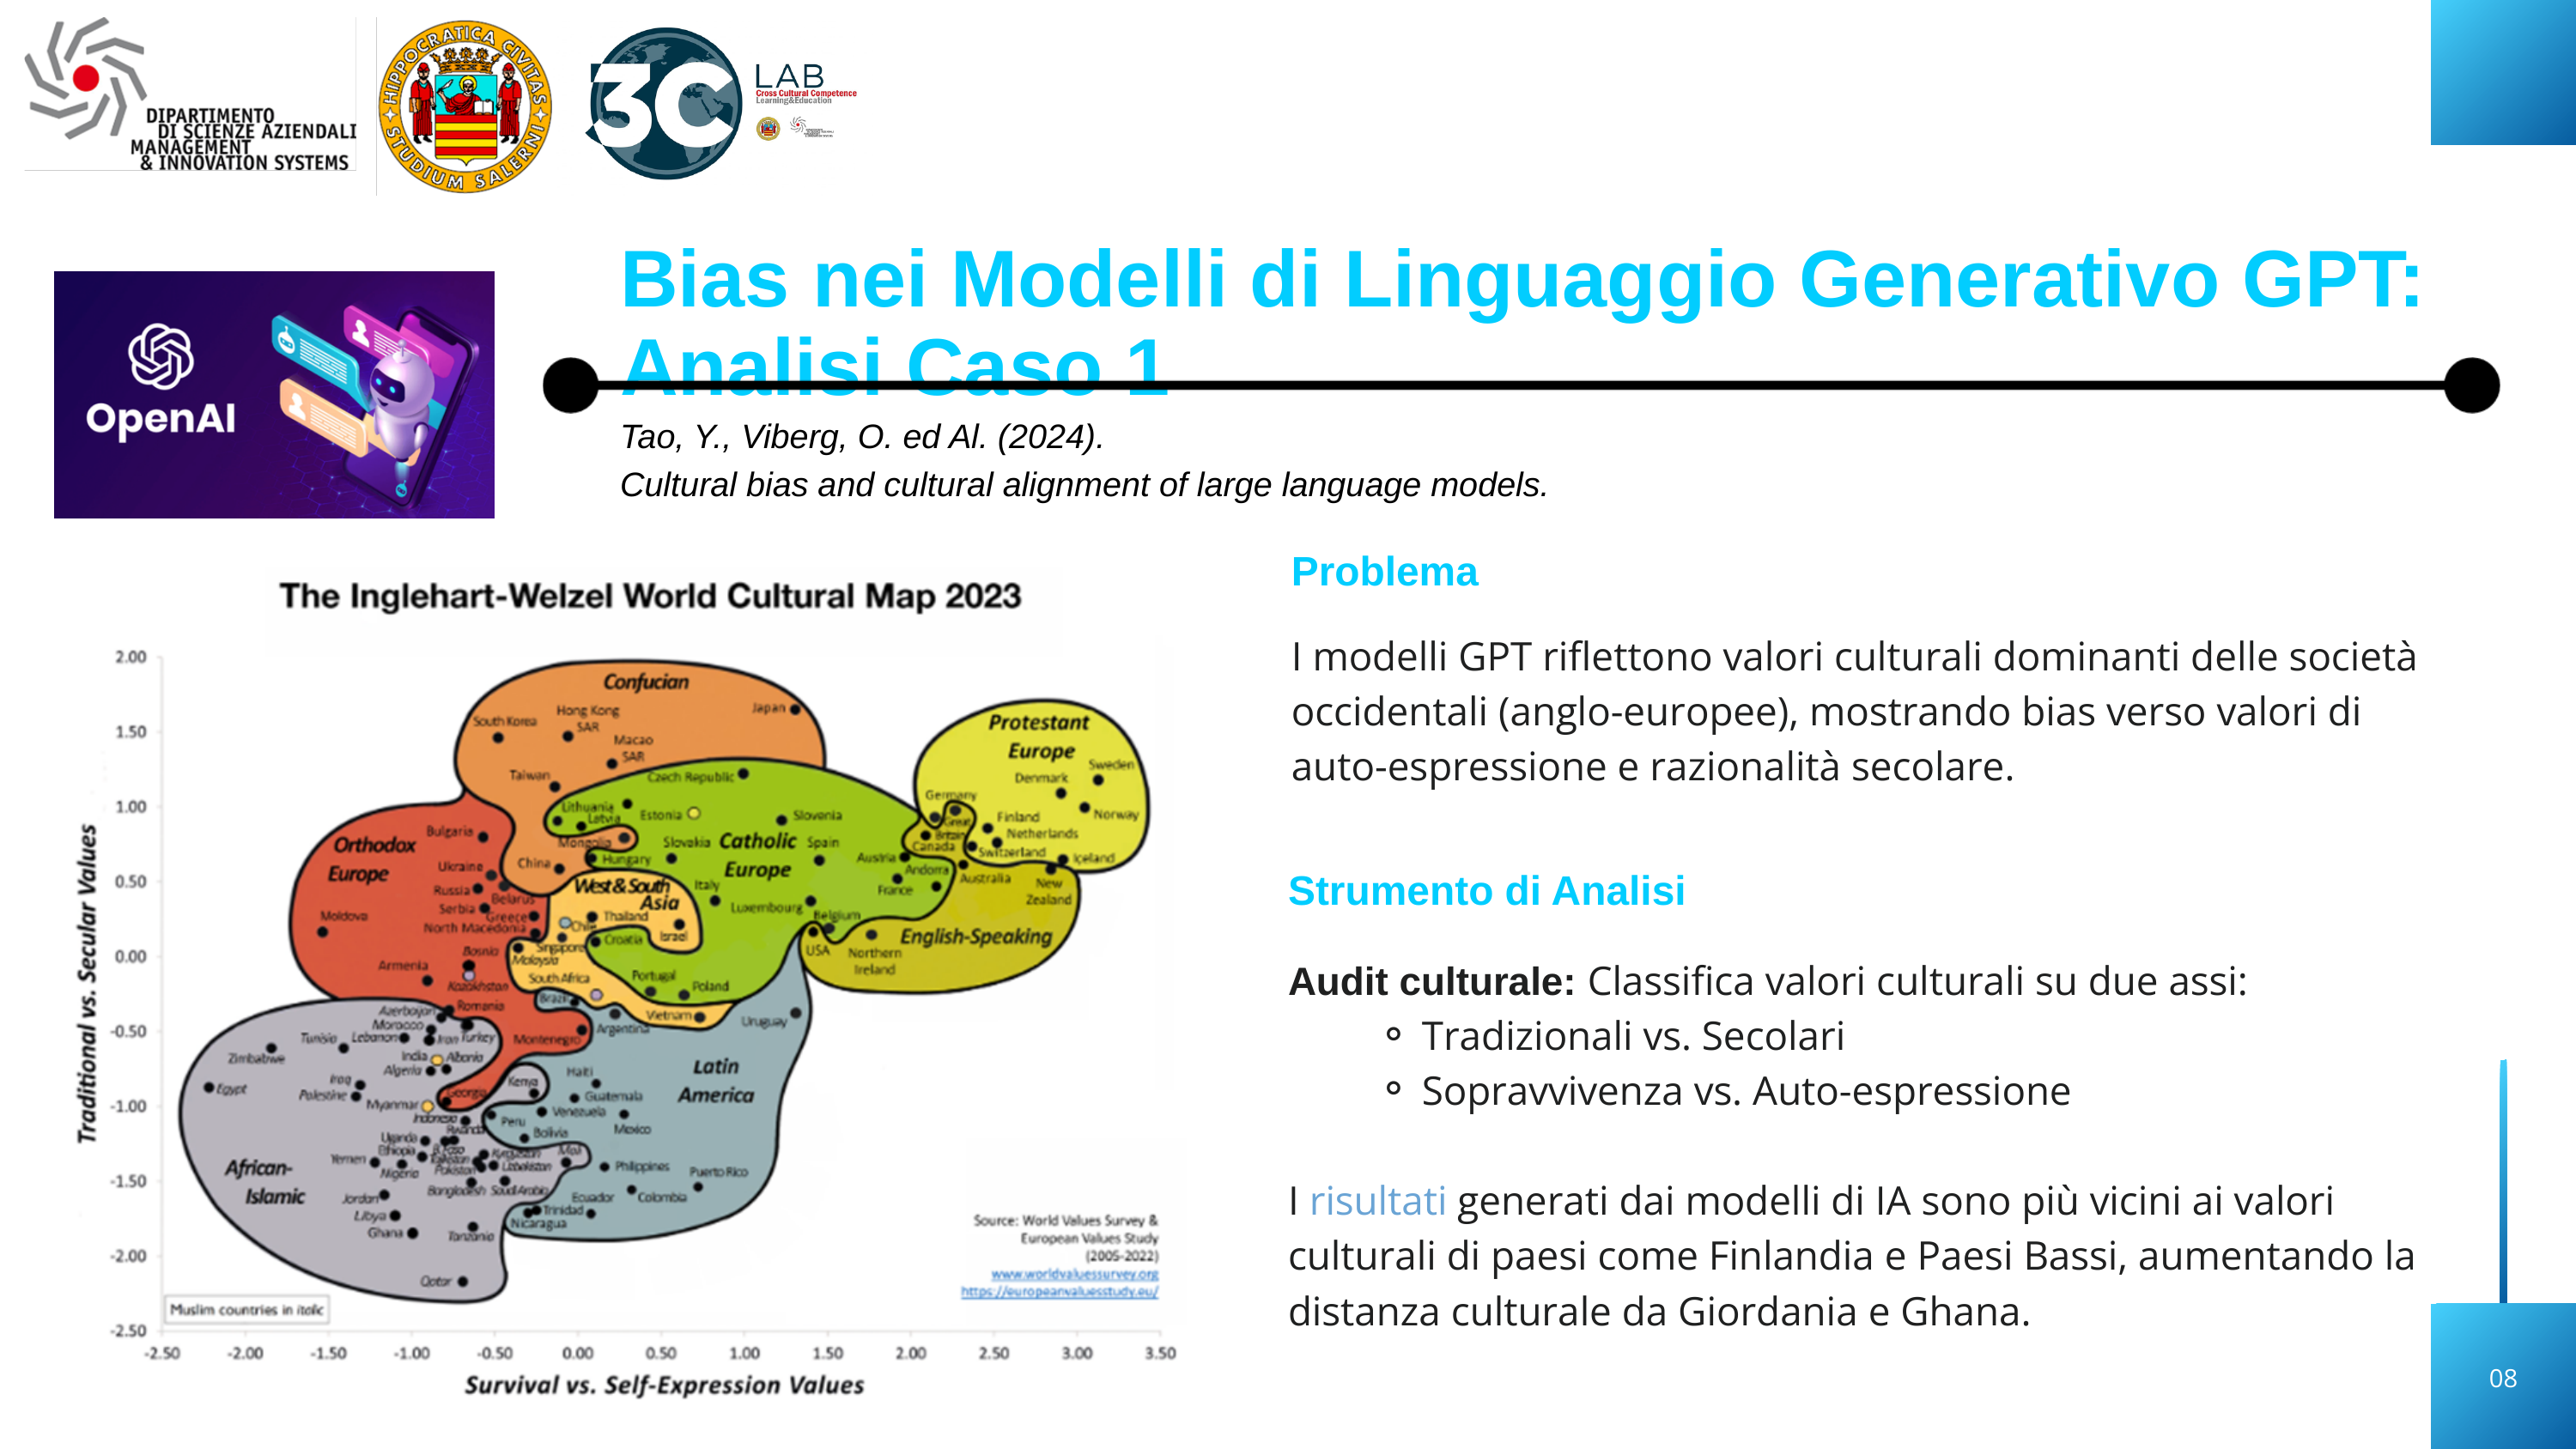

Bias nei Modelli di Linguaggio Generativo GPT: Analisi Caso 1

Tao, Y., Viberg, O. ed Al. (2024).
Cultural bias and cultural alignment of large language models.
Problema

I modelli GPT riflettono valori culturali dominanti delle società occidentali (anglo-europee), mostrando bias verso valori di auto-espressione e razionalità secolare.
02
Strumento di Analisi
Audit culturale: Classifica valori culturali su due assi:
Tradizionali vs. Secolari
Sopravvivenza vs. Auto-espressione

I risultati generati dai modelli di IA sono più vicini ai valori culturali di paesi come Finlandia e Paesi Bassi, aumentando la distanza culturale da Giordania e Ghana.

08